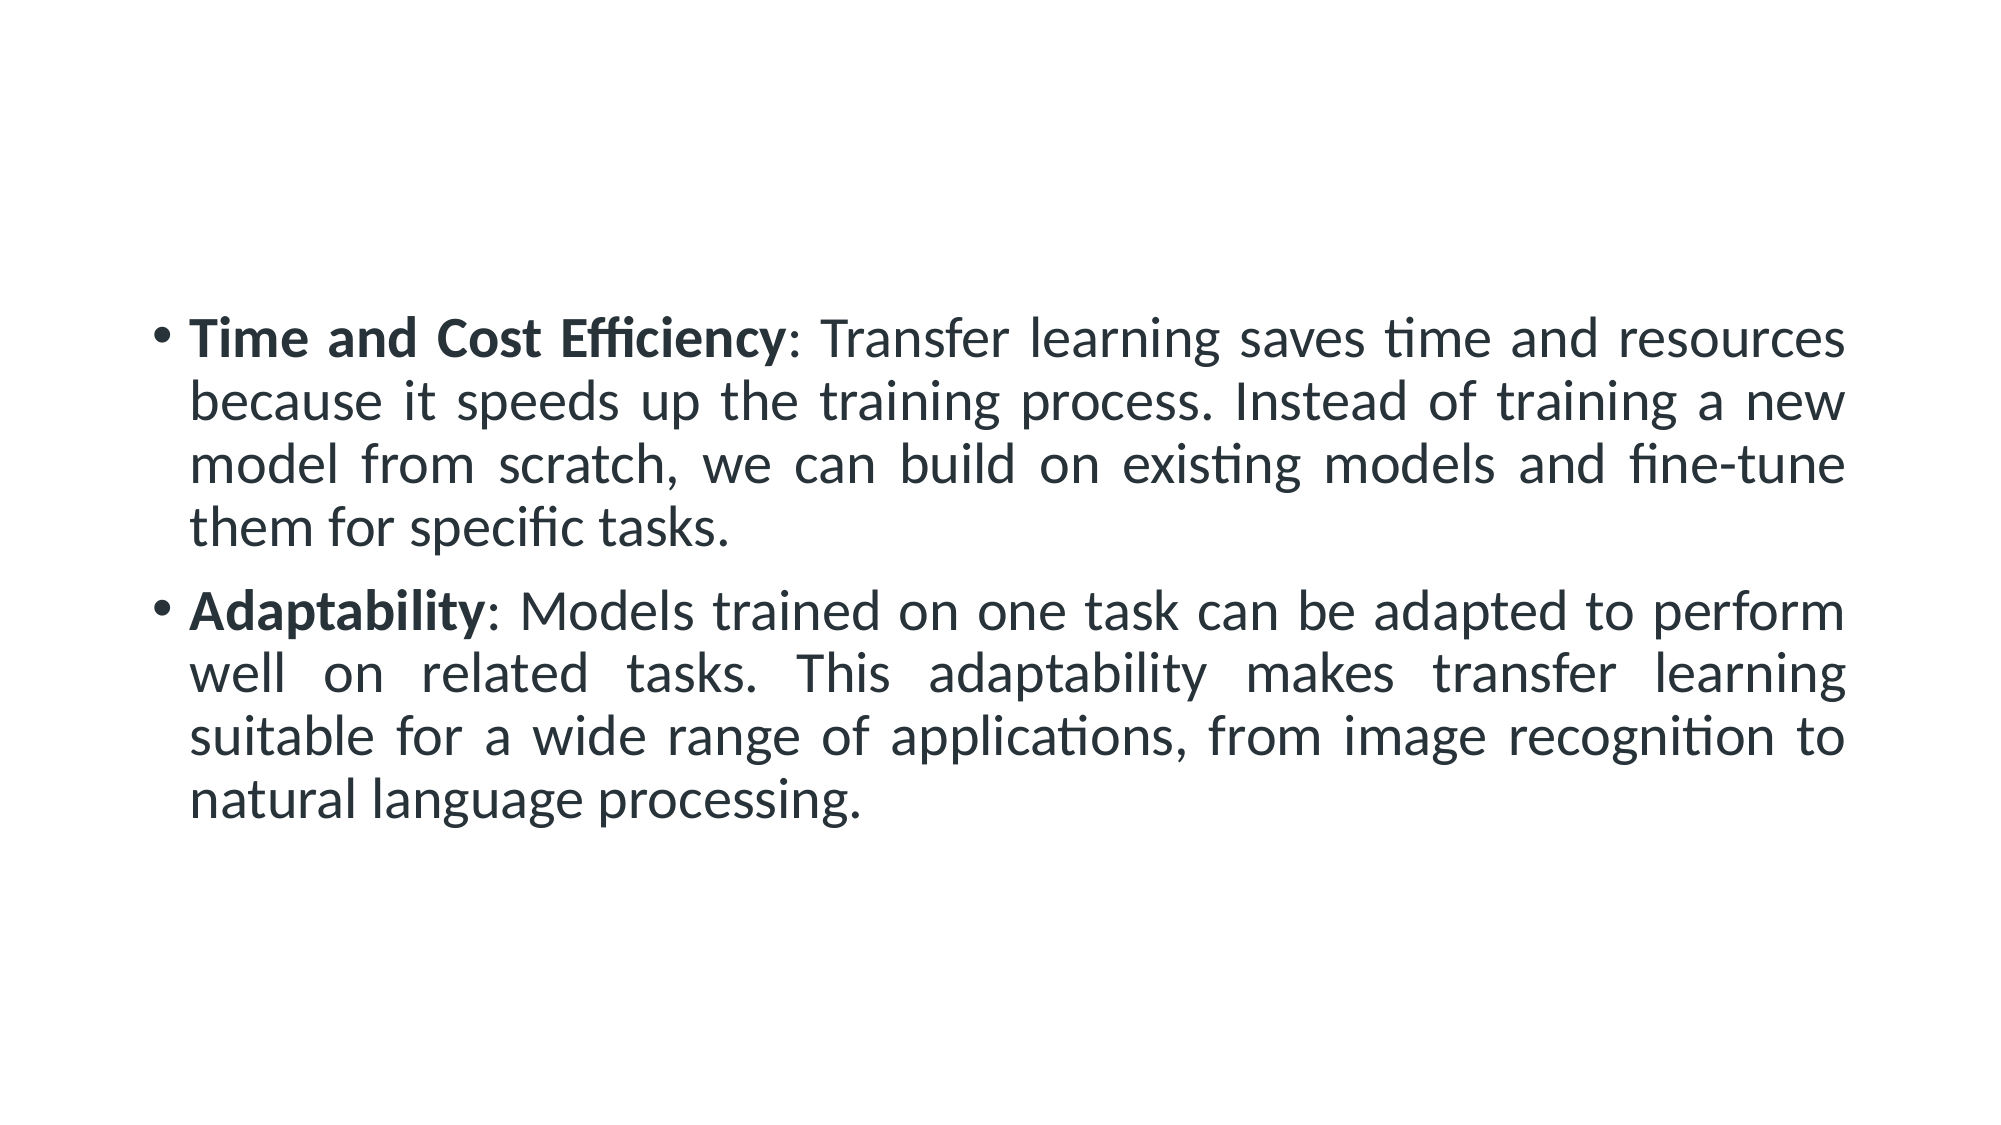

#
Time and Cost Efficiency: Transfer learning saves time and resources because it speeds up the training process. Instead of training a new model from scratch, we can build on existing models and fine-tune them for specific tasks.
Adaptability: Models trained on one task can be adapted to perform well on related tasks. This adaptability makes transfer learning suitable for a wide range of applications, from image recognition to natural language processing.